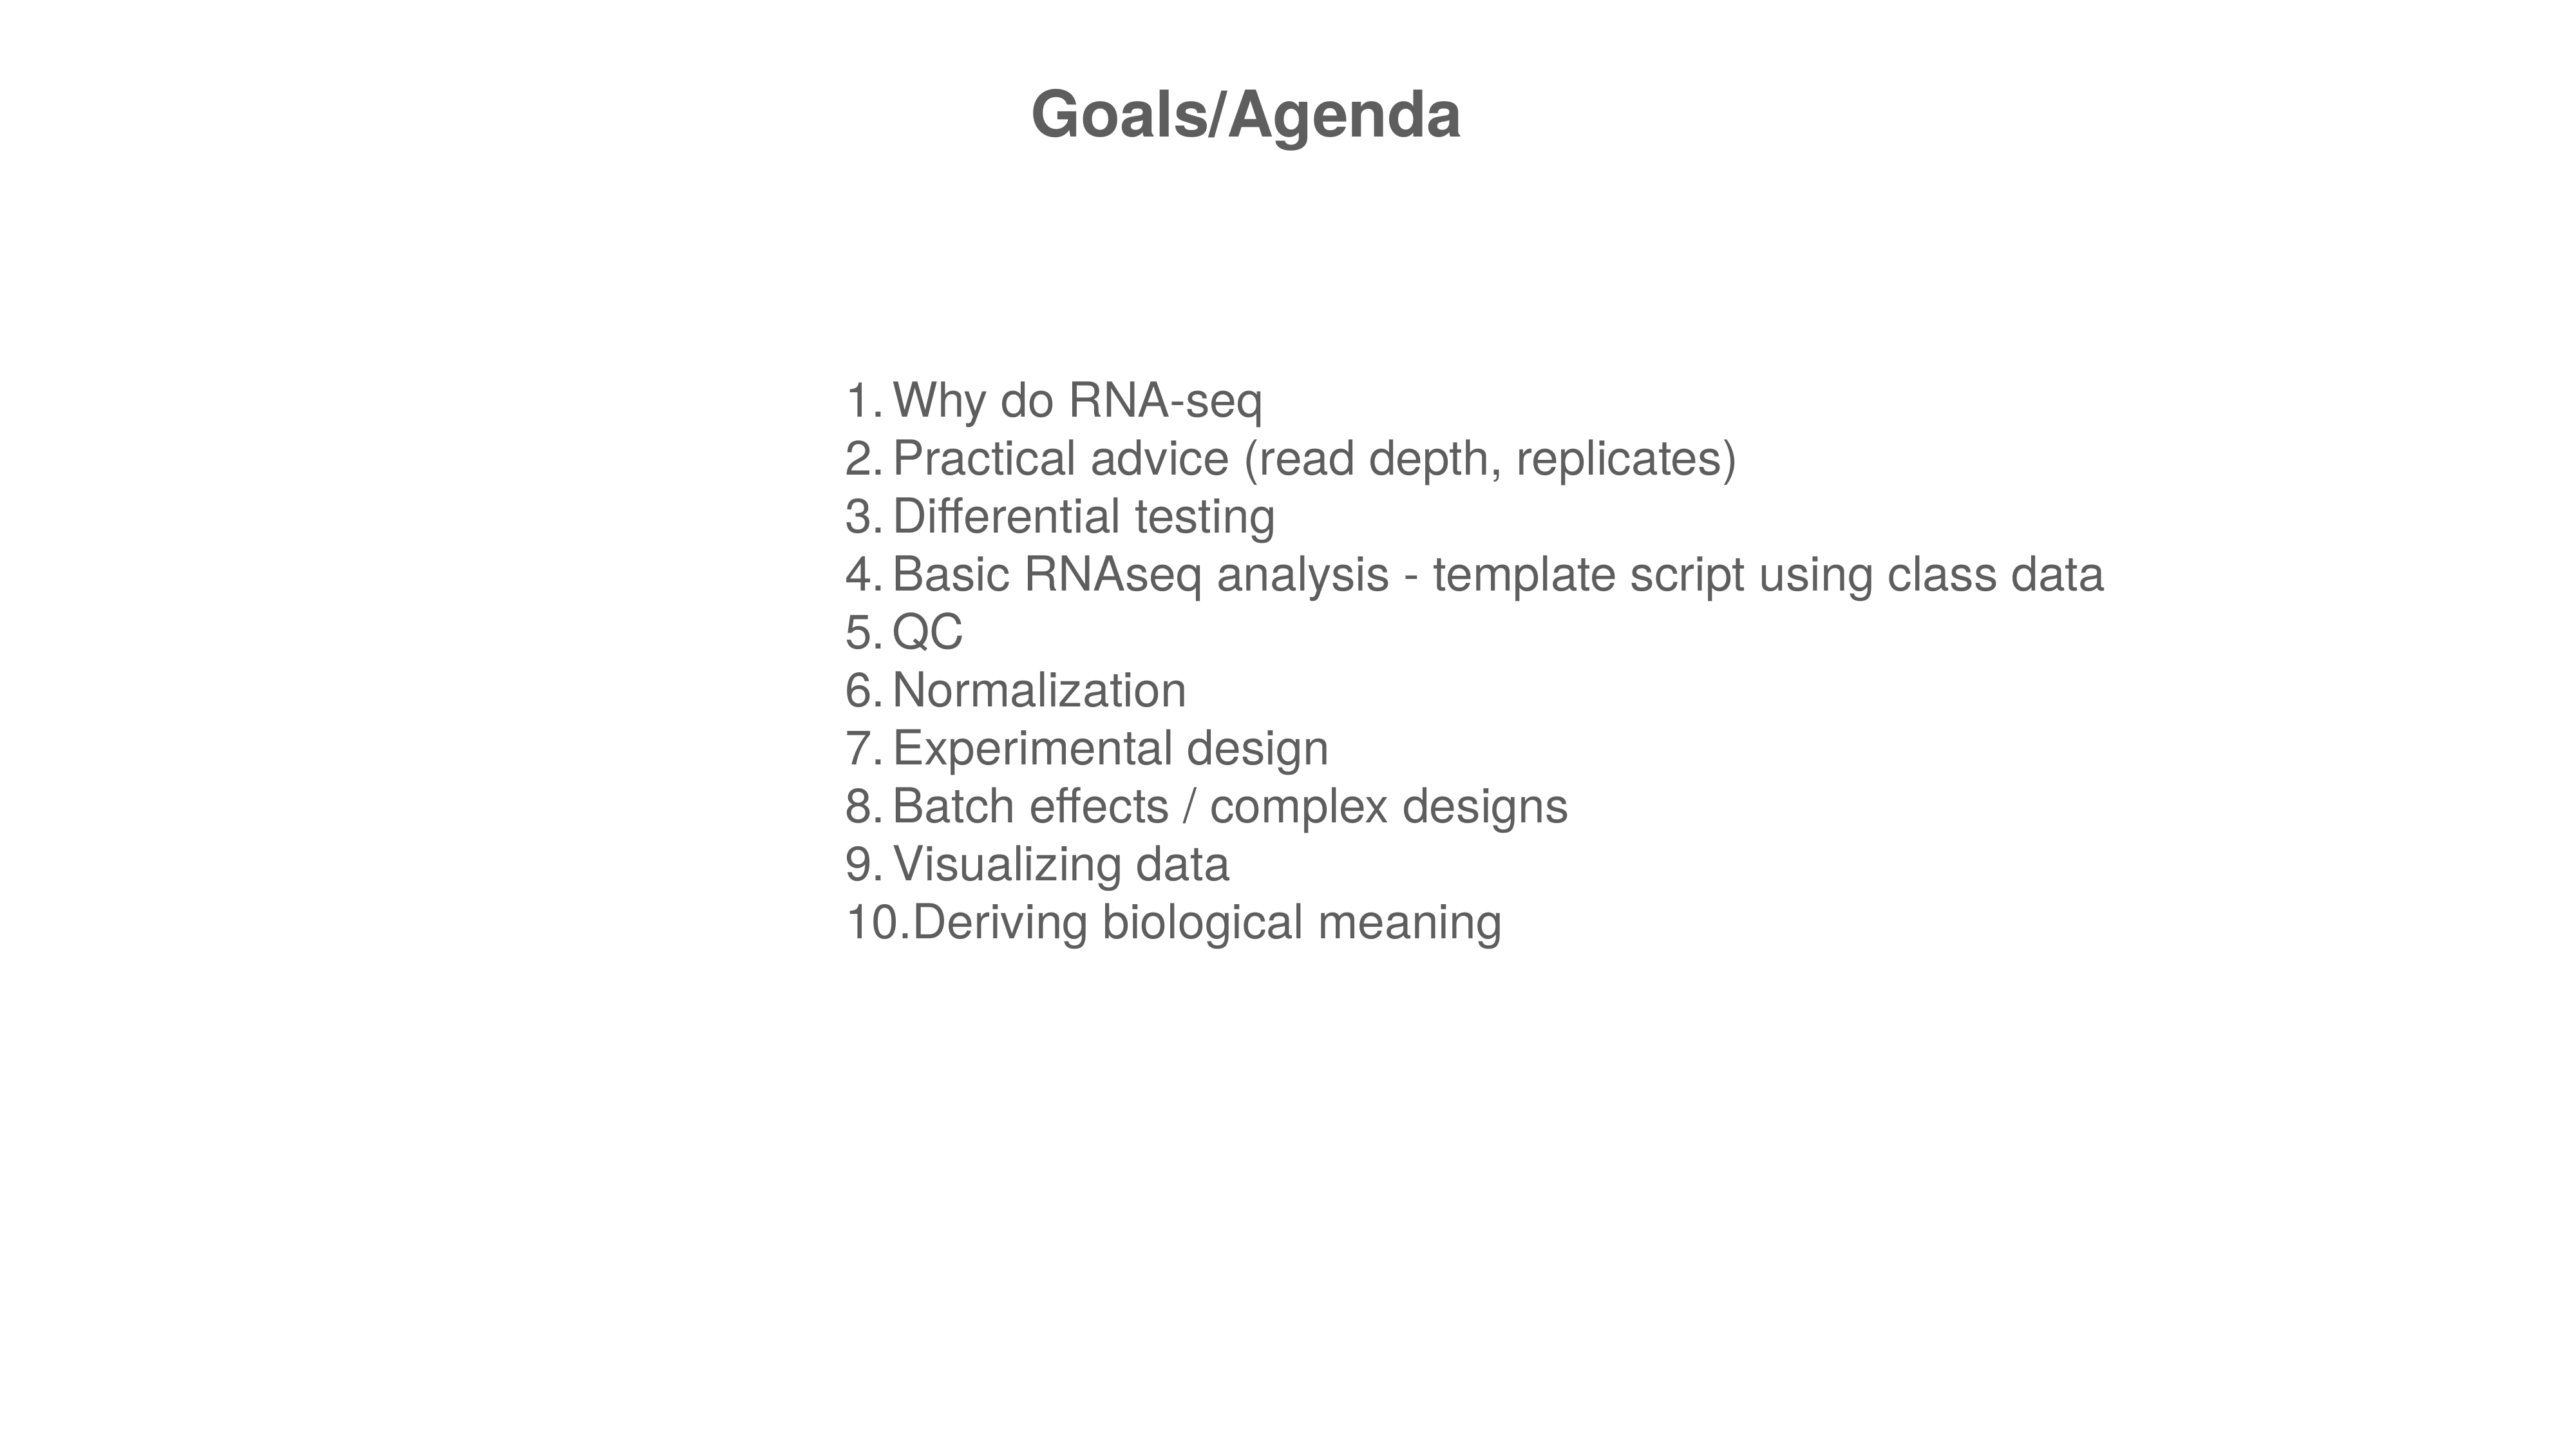

Goals/Agenda
Why do RNA-seq
Practical advice (read depth, replicates)
Differential testing
Basic RNAseq analysis - template script using class data
QC
Normalization
Experimental design
Batch effects / complex designs
Visualizing data
Deriving biological meaning